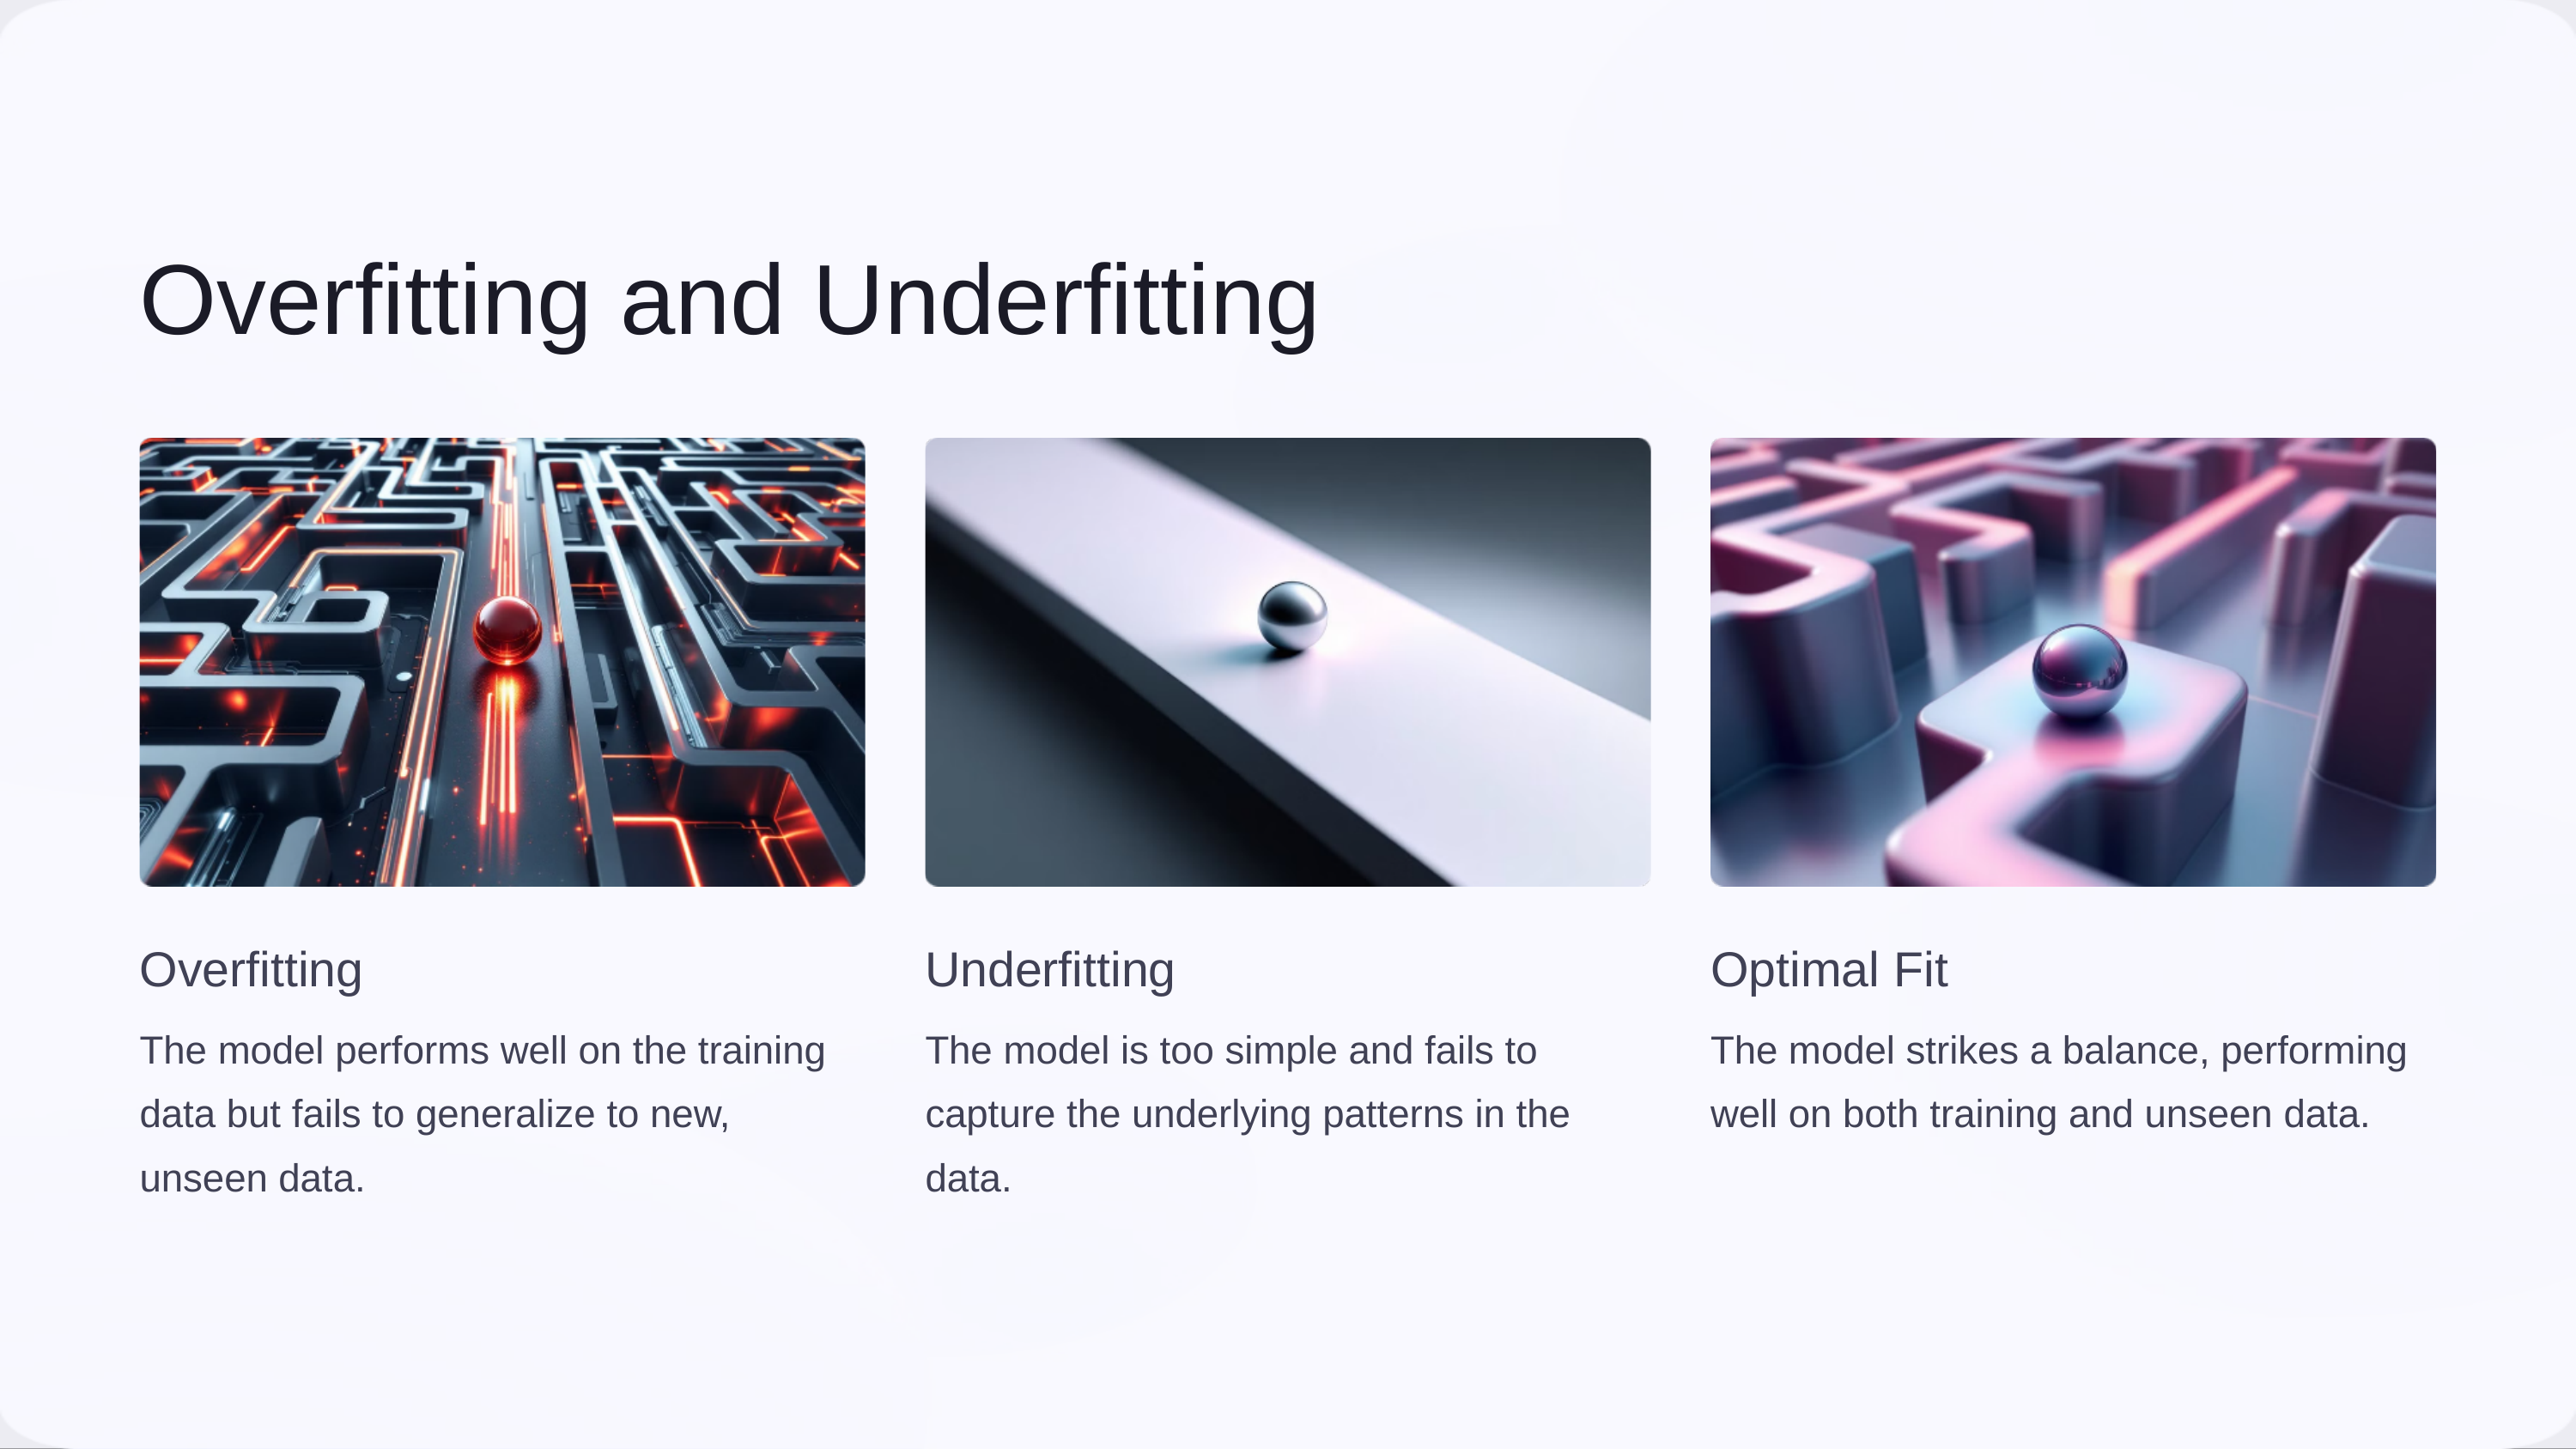

Overfitting and Underfitting

Overfitting
Optimal Fit
Underfitting
The model performs well on the training data but fails to generalize to new, unseen data.
The model strikes a balance, performing well on both training and unseen data.
The model is too simple and fails to capture the underlying patterns in the data.